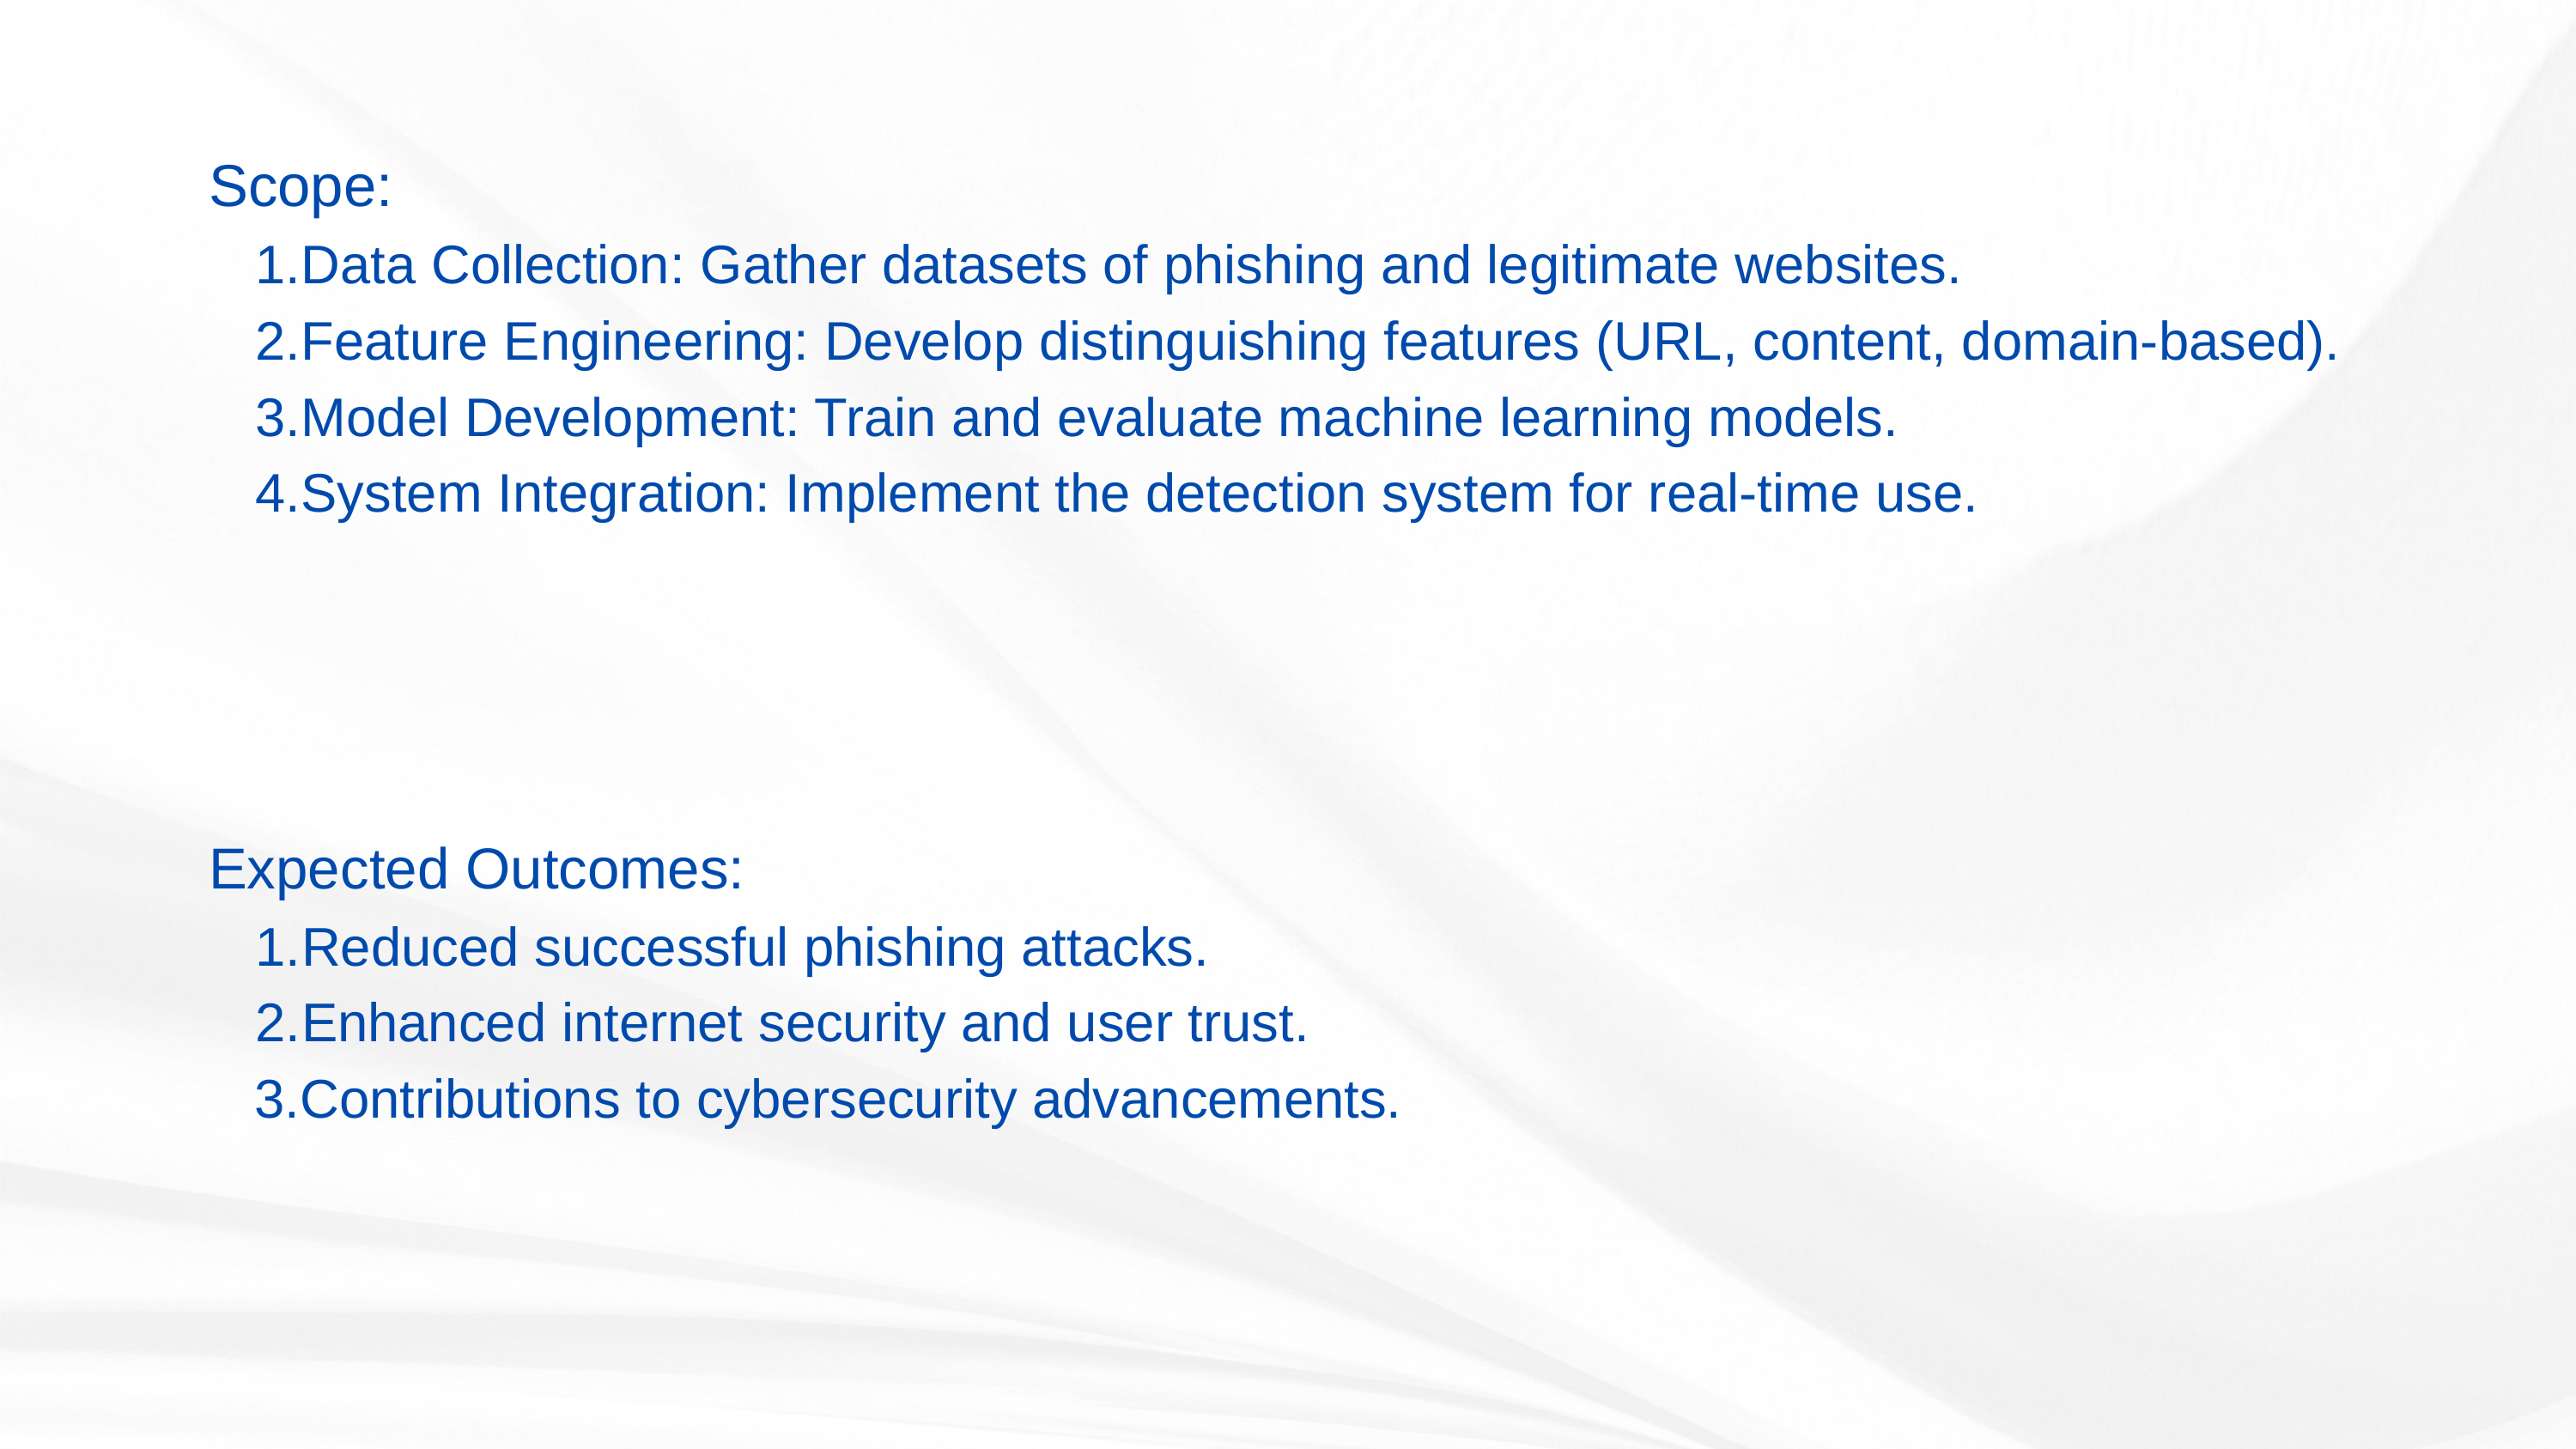

Scope:
Data Collection: Gather datasets of phishing and legitimate websites.
Feature Engineering: Develop distinguishing features (URL, content, domain-based).
Model Development: Train and evaluate machine learning models.
System Integration: Implement the detection system for real-time use.

Expected Outcomes:
Reduced successful phishing attacks.
Enhanced internet security and user trust.
   3.Contributions to cybersecurity advancements.